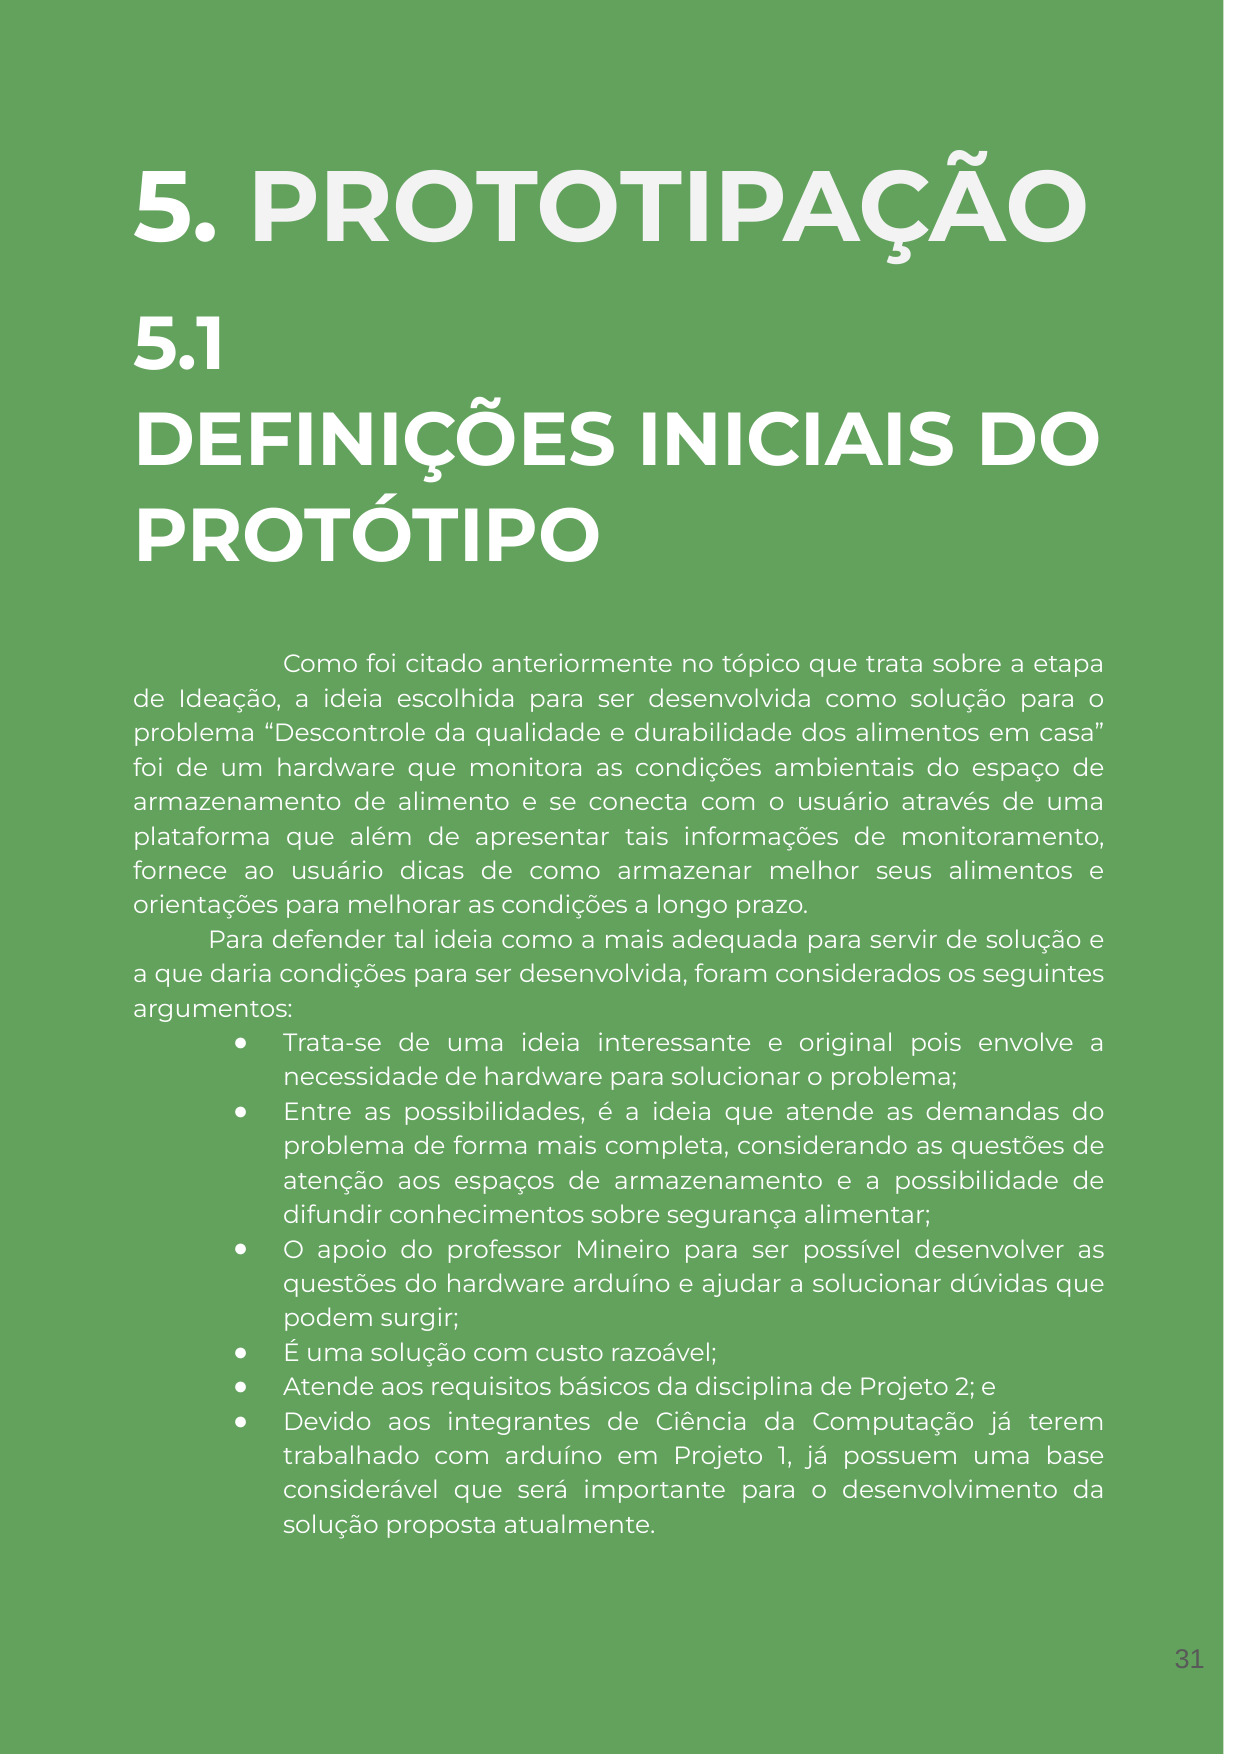

5. PROTOTIPAÇÃO

5.1
DEFINIÇÕES INICIAIS DO PROTÓTIPO

	Como foi citado anteriormente no tópico que trata sobre a etapa de Ideação, a ideia escolhida para ser desenvolvida como solução para o problema “Descontrole da qualidade e durabilidade dos alimentos em casa” foi de um hardware que monitora as condições ambientais do espaço de armazenamento de alimento e se conecta com o usuário através de uma plataforma que além de apresentar tais informações de monitoramento, fornece ao usuário dicas de como armazenar melhor seus alimentos e orientações para melhorar as condições a longo prazo.
Para defender tal ideia como a mais adequada para servir de solução e a que daria condições para ser desenvolvida, foram considerados os seguintes argumentos:
Trata-se de uma ideia interessante e original pois envolve a necessidade de hardware para solucionar o problema;
Entre as possibilidades, é a ideia que atende as demandas do problema de forma mais completa, considerando as questões de atenção aos espaços de armazenamento e a possibilidade de difundir conhecimentos sobre segurança alimentar;
O apoio do professor Mineiro para ser possível desenvolver as questões do hardware arduíno e ajudar a solucionar dúvidas que podem surgir;
É uma solução com custo razoável;
Atende aos requisitos básicos da disciplina de Projeto 2; e
Devido aos integrantes de Ciência da Computação já terem trabalhado com arduíno em Projeto 1, já possuem uma base considerável que será importante para o desenvolvimento da solução proposta atualmente.

31